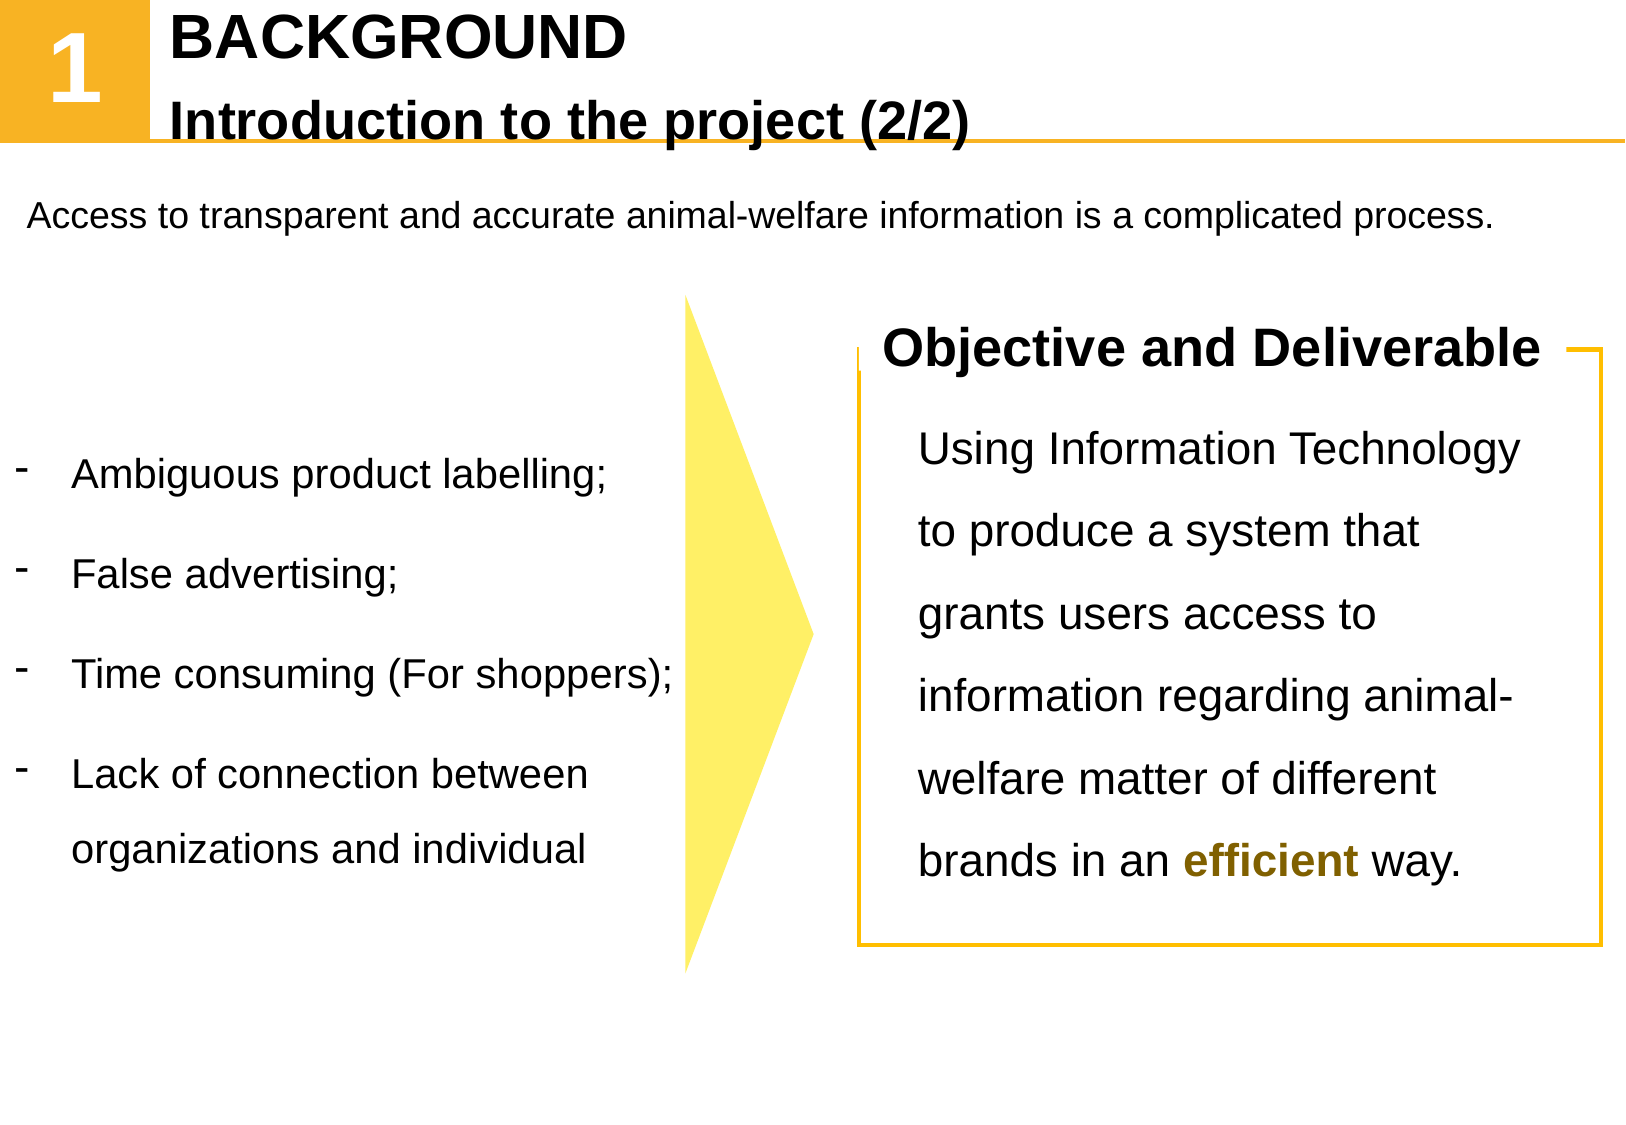

BACKGROUND
Introduction to the project (2/2)
# 1
Access to transparent and accurate animal-welfare information is a complicated process.
Objective and Deliverable

Using Information Technology to produce a system that grants users access to information regarding animal-welfare matter of different brands in an efficient way.
Ambiguous product labelling;
False advertising;
Time consuming (For shoppers);
Lack of connection between organizations and individual